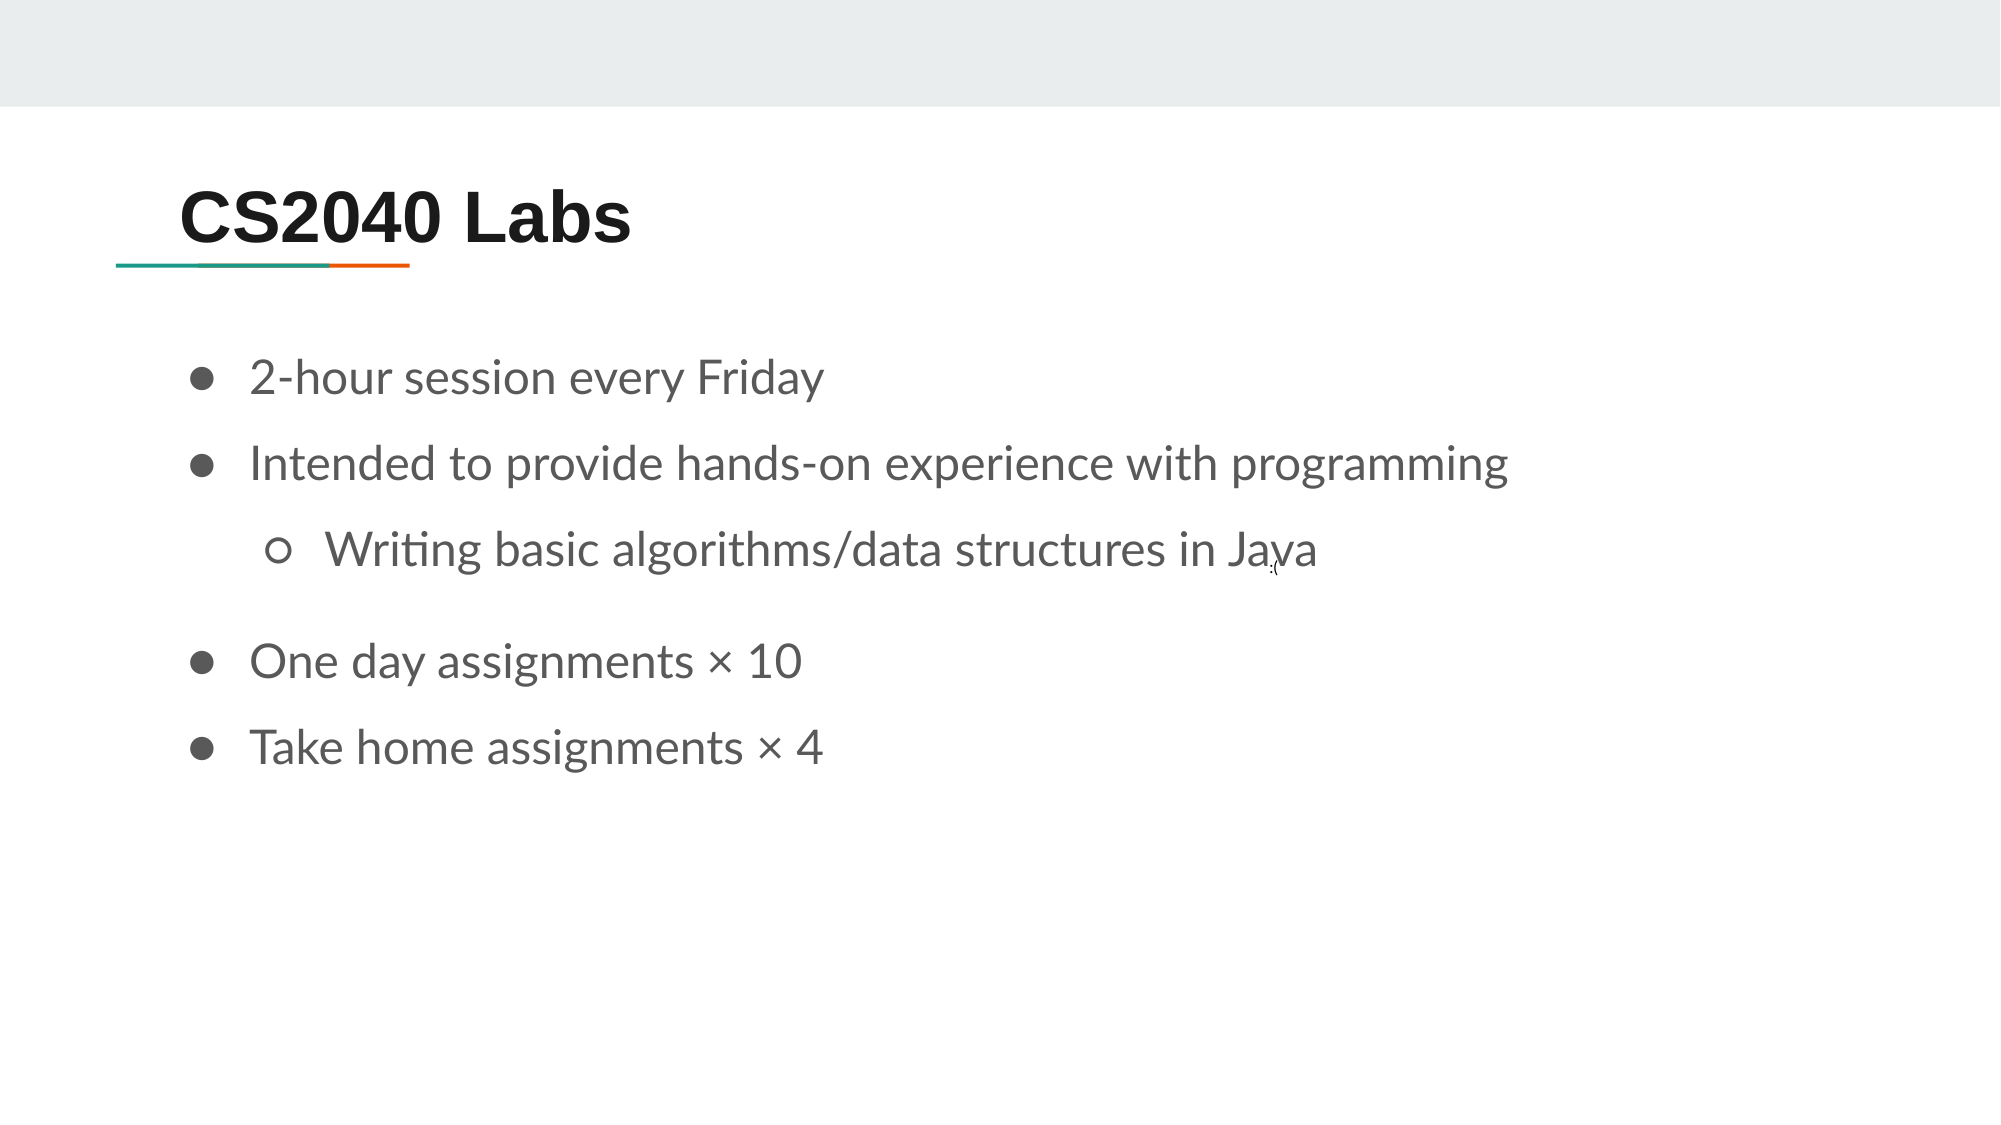

# CS2040 Labs
2-hour session every Friday
Intended to provide hands-on experience with programming
Writing basic algorithms/data structures in Java
:(
One day assignments × 10
Take home assignments × 4